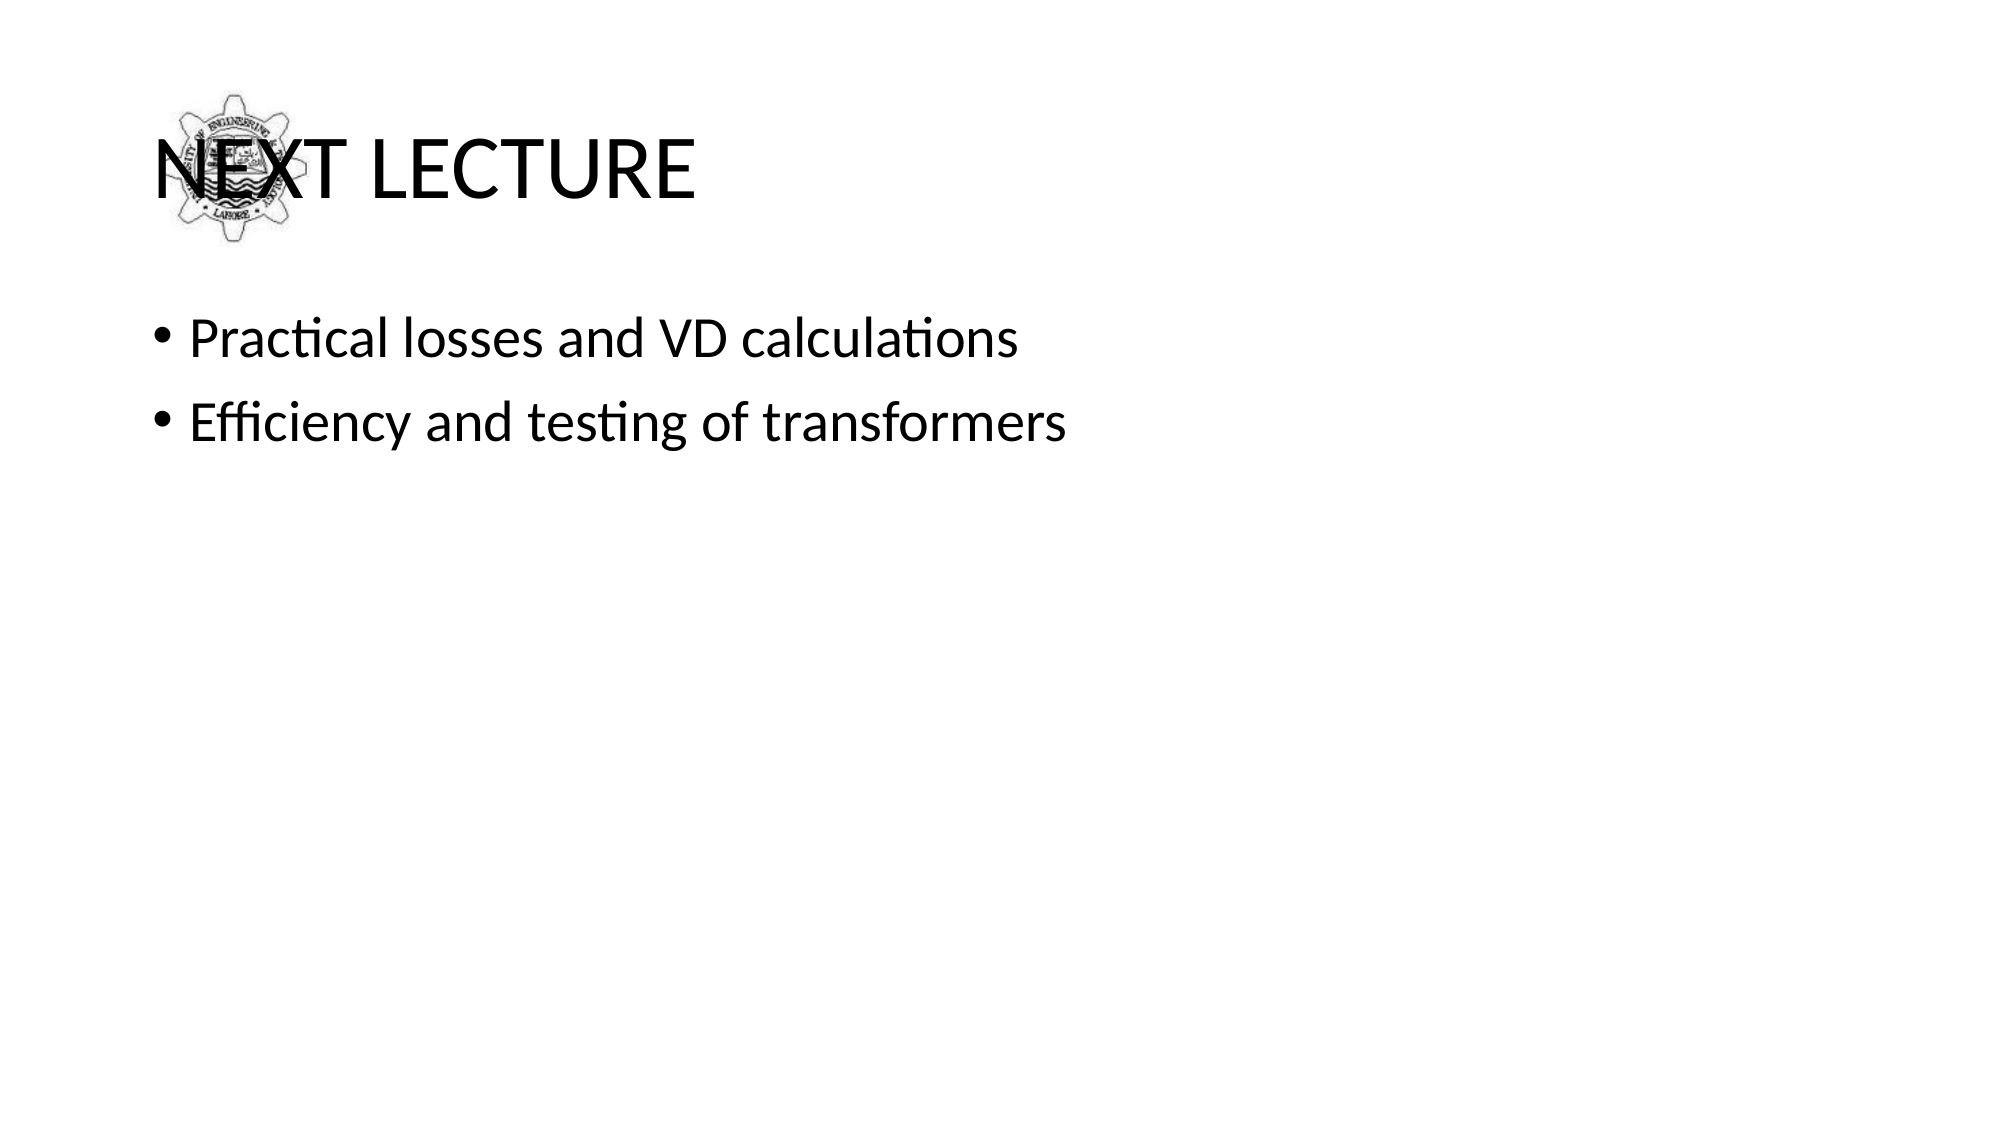

# NEXT LECTURE
Practical losses and VD calculations
Efficiency and testing of transformers